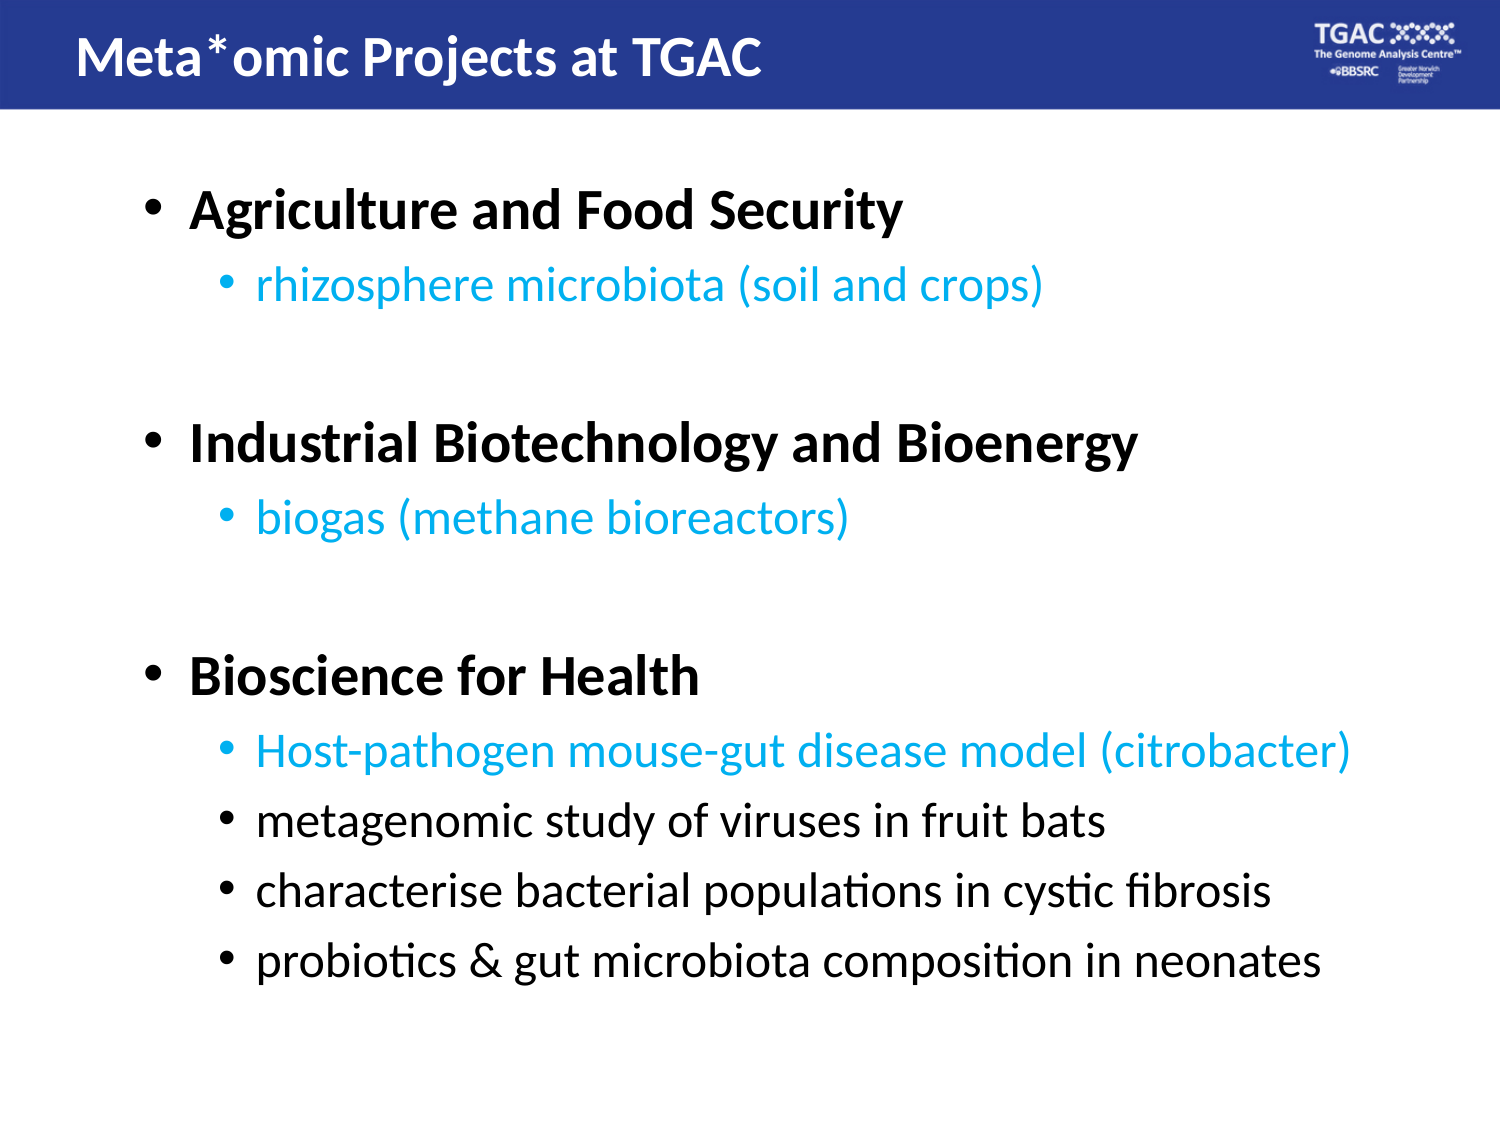

Meta*omic Projects at TGAC
Agriculture and Food Security
rhizosphere microbiota (soil and crops)

Industrial Biotechnology and Bioenergy
biogas (methane bioreactors)

Bioscience for Health
Host-pathogen mouse-gut disease model (citrobacter)
metagenomic study of viruses in fruit bats
characterise bacterial populations in cystic fibrosis
probiotics & gut microbiota composition in neonates